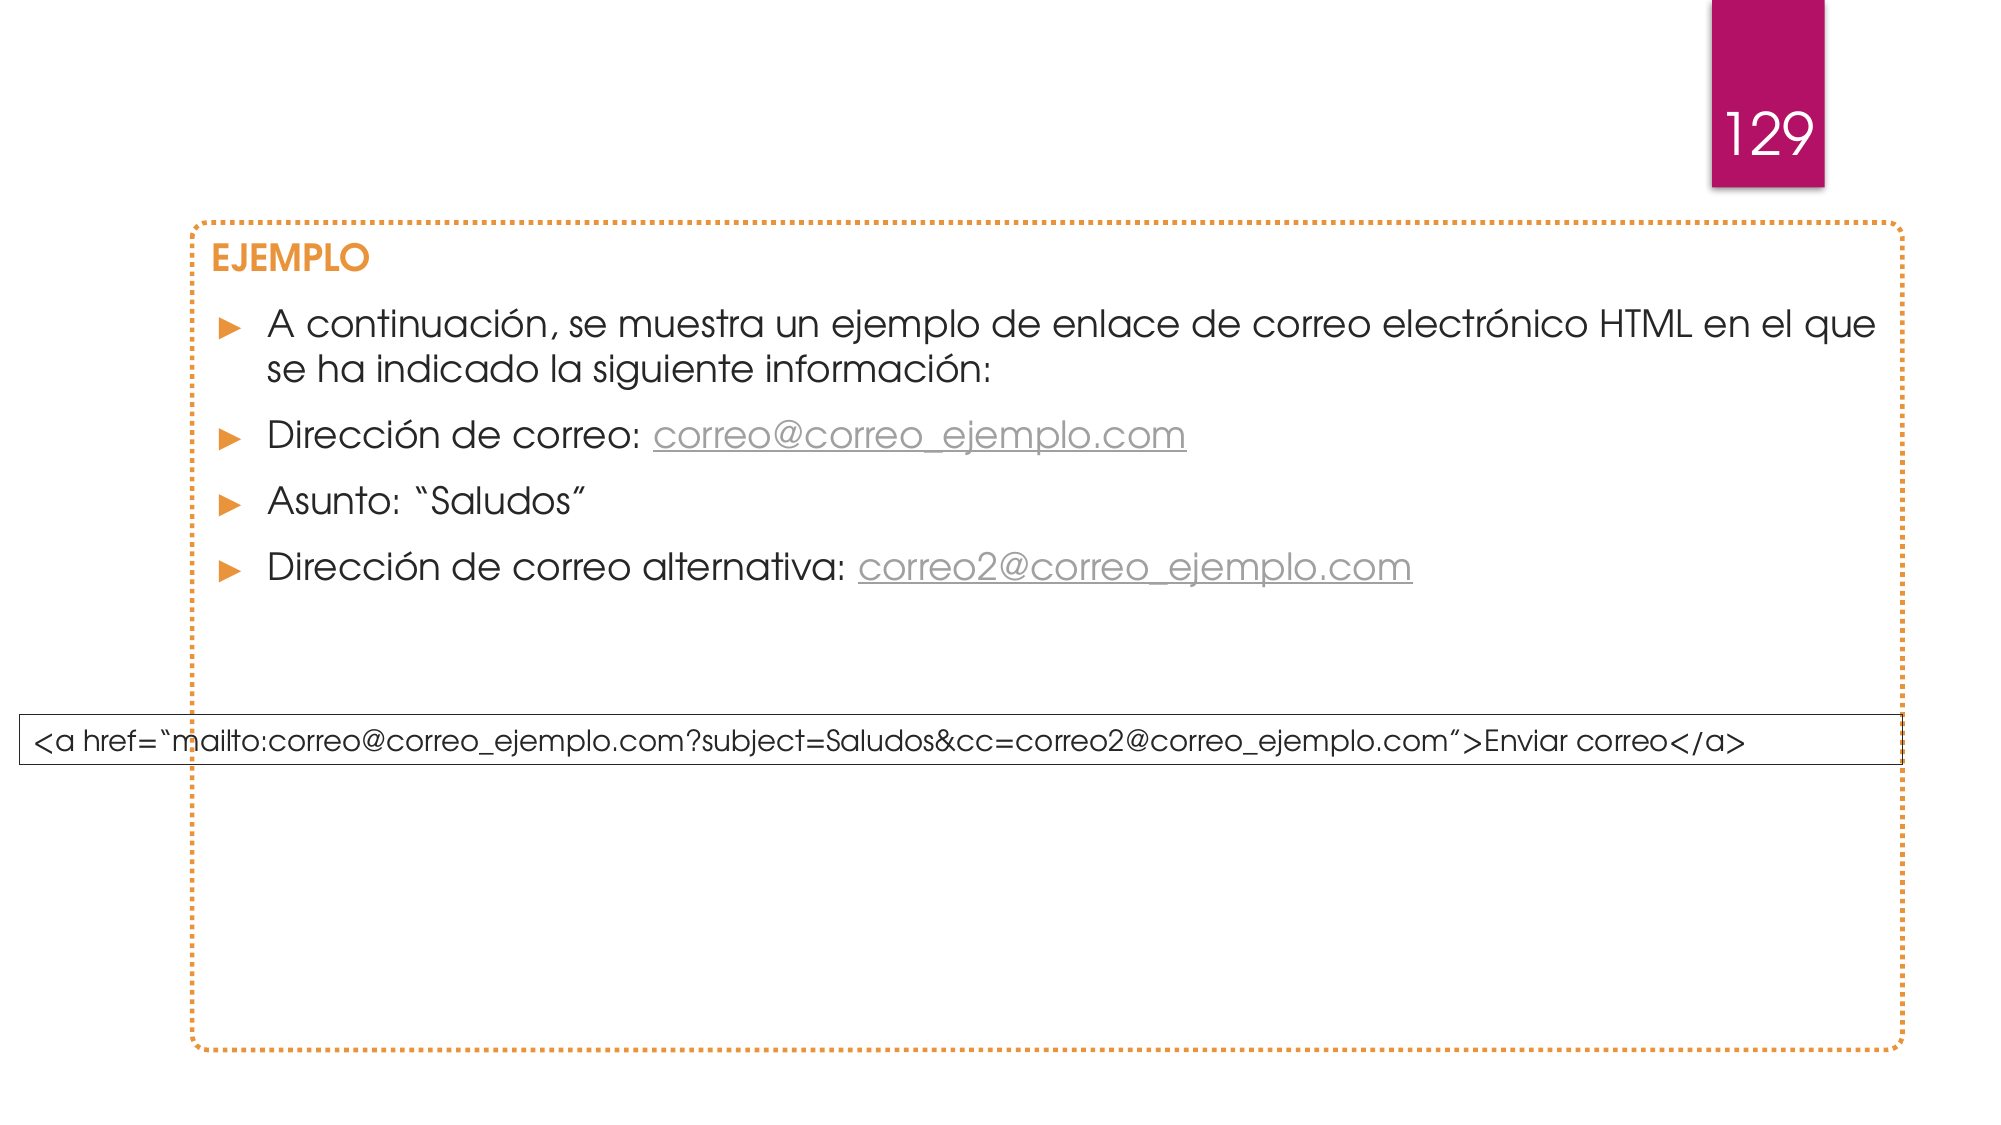

129
EJEMPLO
A continuación, se muestra un ejemplo de enlace de correo electrónico HTML en el que se ha indicado la siguiente información:
Dirección de correo: correo@correo_ejemplo.com
Asunto: “Saludos”
Dirección de correo alternativa: correo2@correo_ejemplo.com

<a href=“mailto:correo@correo_ejemplo.com?subject=Saludos&cc=correo2@correo_ejemplo.com”>Enviar correo</a>